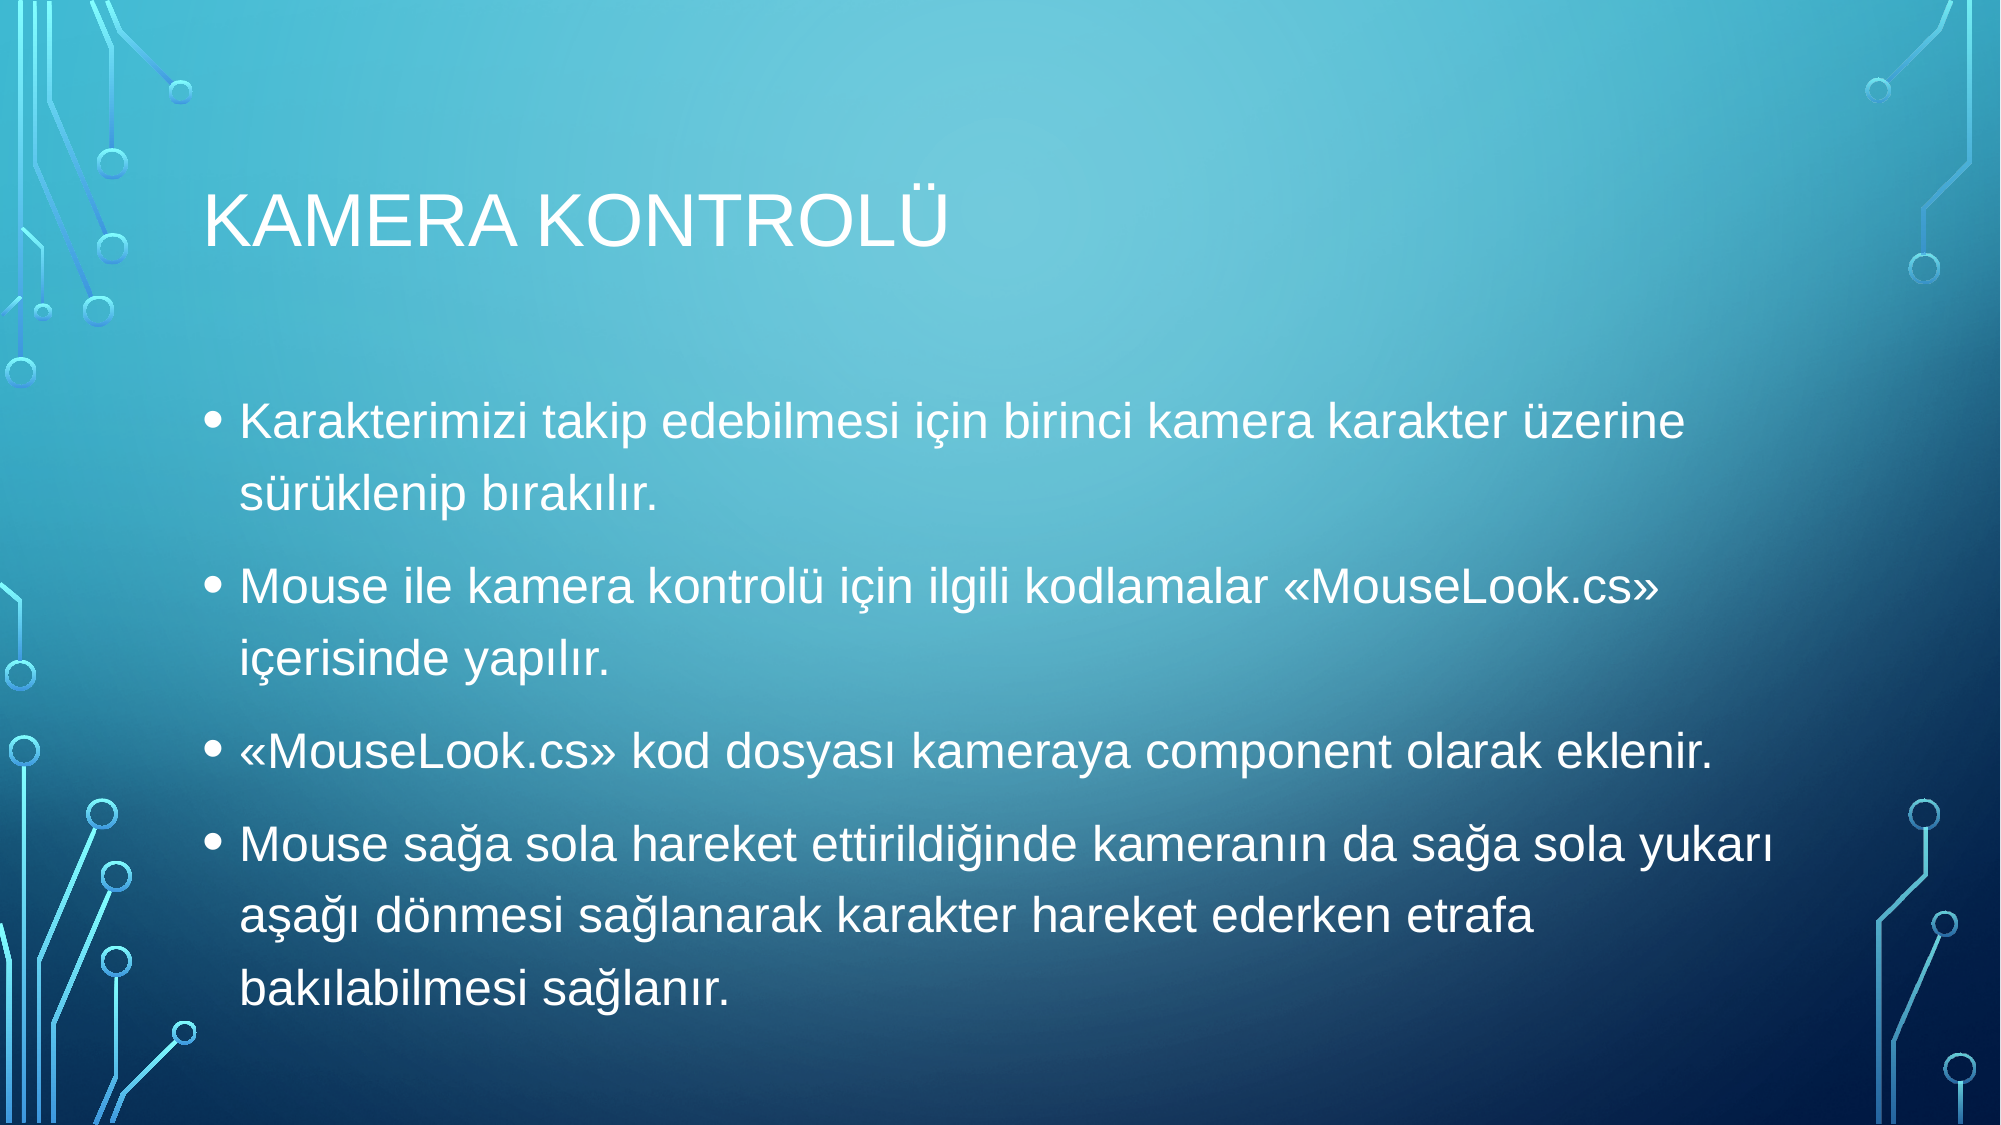

# Kamera Kontrolü
Karakterimizi takip edebilmesi için birinci kamera karakter üzerine sürüklenip bırakılır.
Mouse ile kamera kontrolü için ilgili kodlamalar «MouseLook.cs» içerisinde yapılır.
«MouseLook.cs» kod dosyası kameraya component olarak eklenir.
Mouse sağa sola hareket ettirildiğinde kameranın da sağa sola yukarı aşağı dönmesi sağlanarak karakter hareket ederken etrafa bakılabilmesi sağlanır.